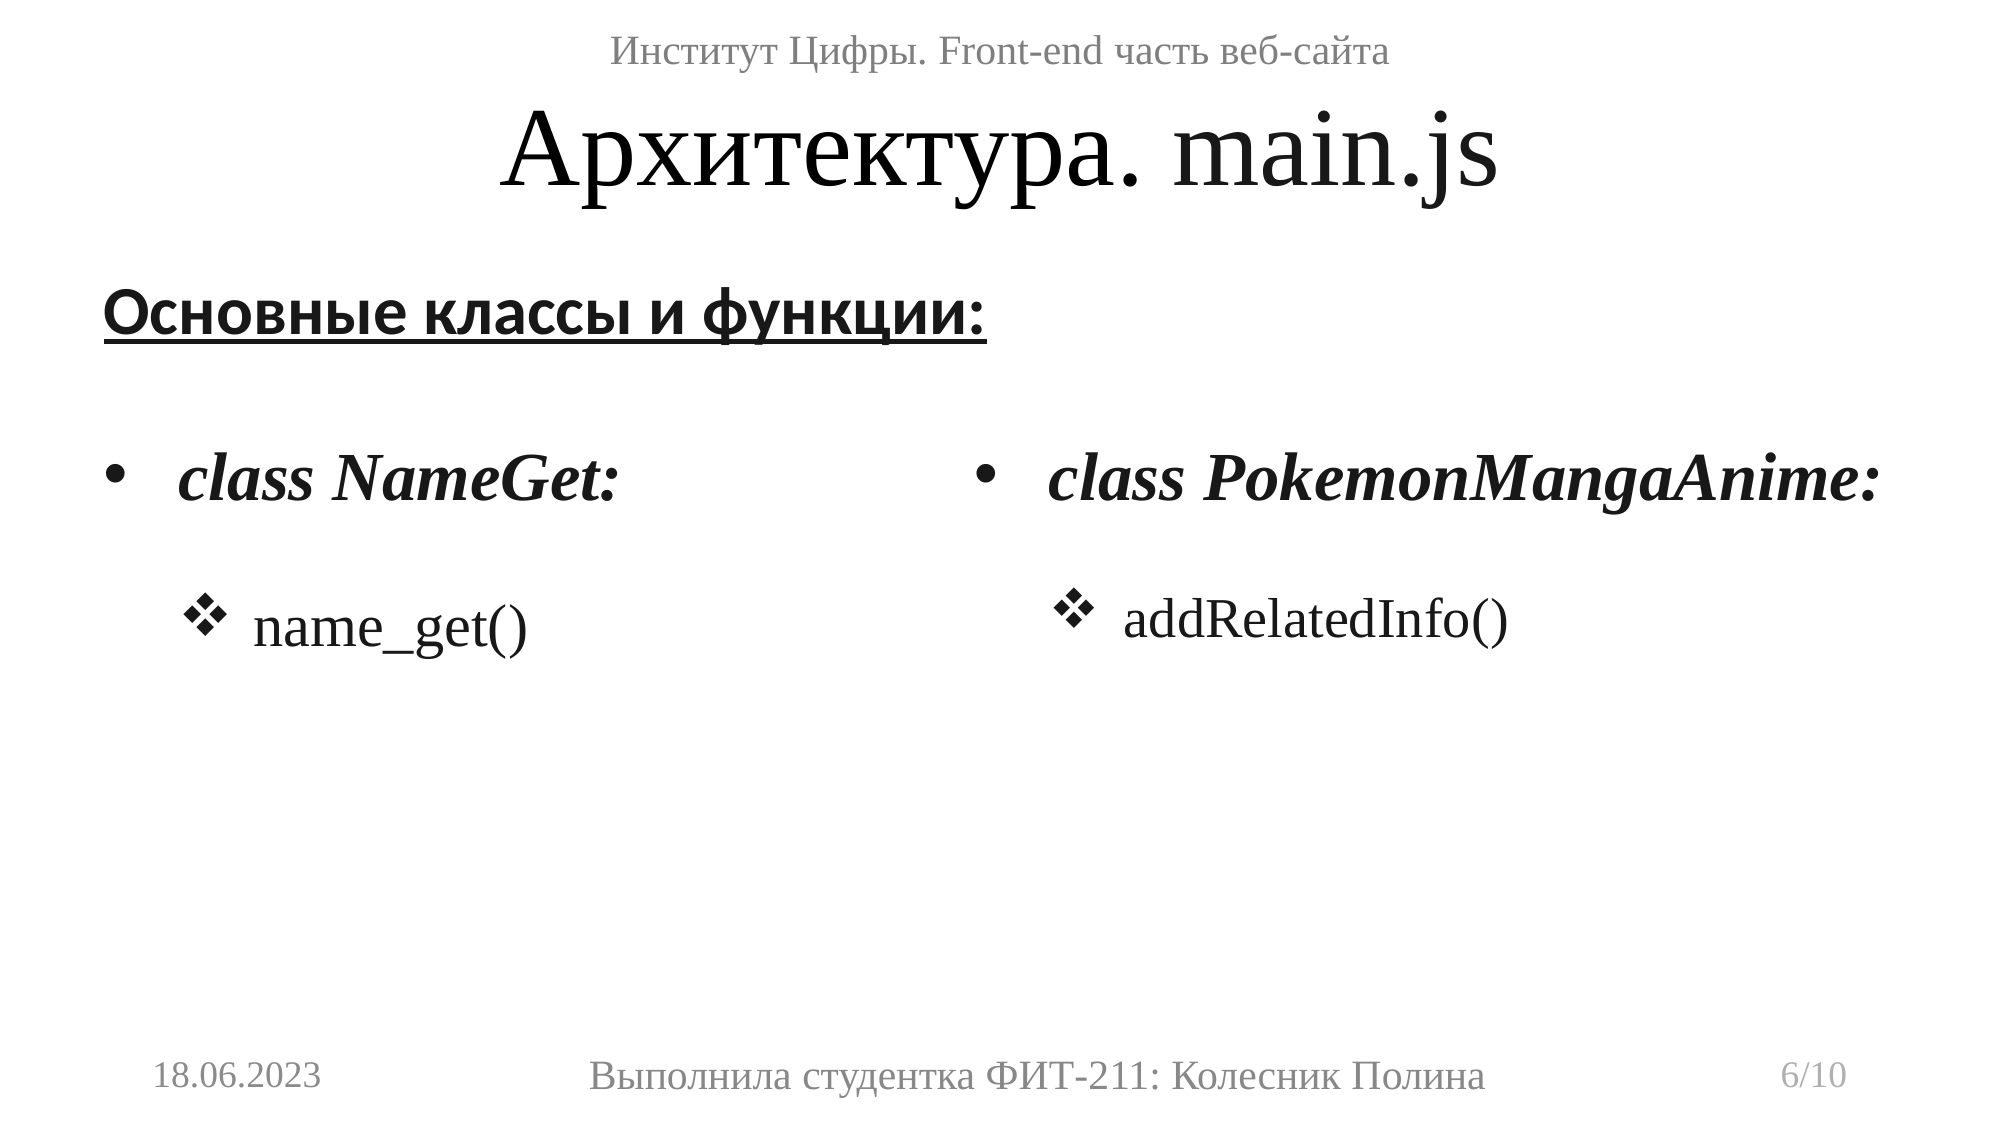

Институт Цифры. Front-end часть веб-сайта
# Архитектура. main.js
Основные классы и функции:

class PokemonMangaAnime:
addRelatedInfo()
class NameGet:
name_get()
Выполнила студентка ФИТ-211: Колесник Полина
18.06.2023
6/10